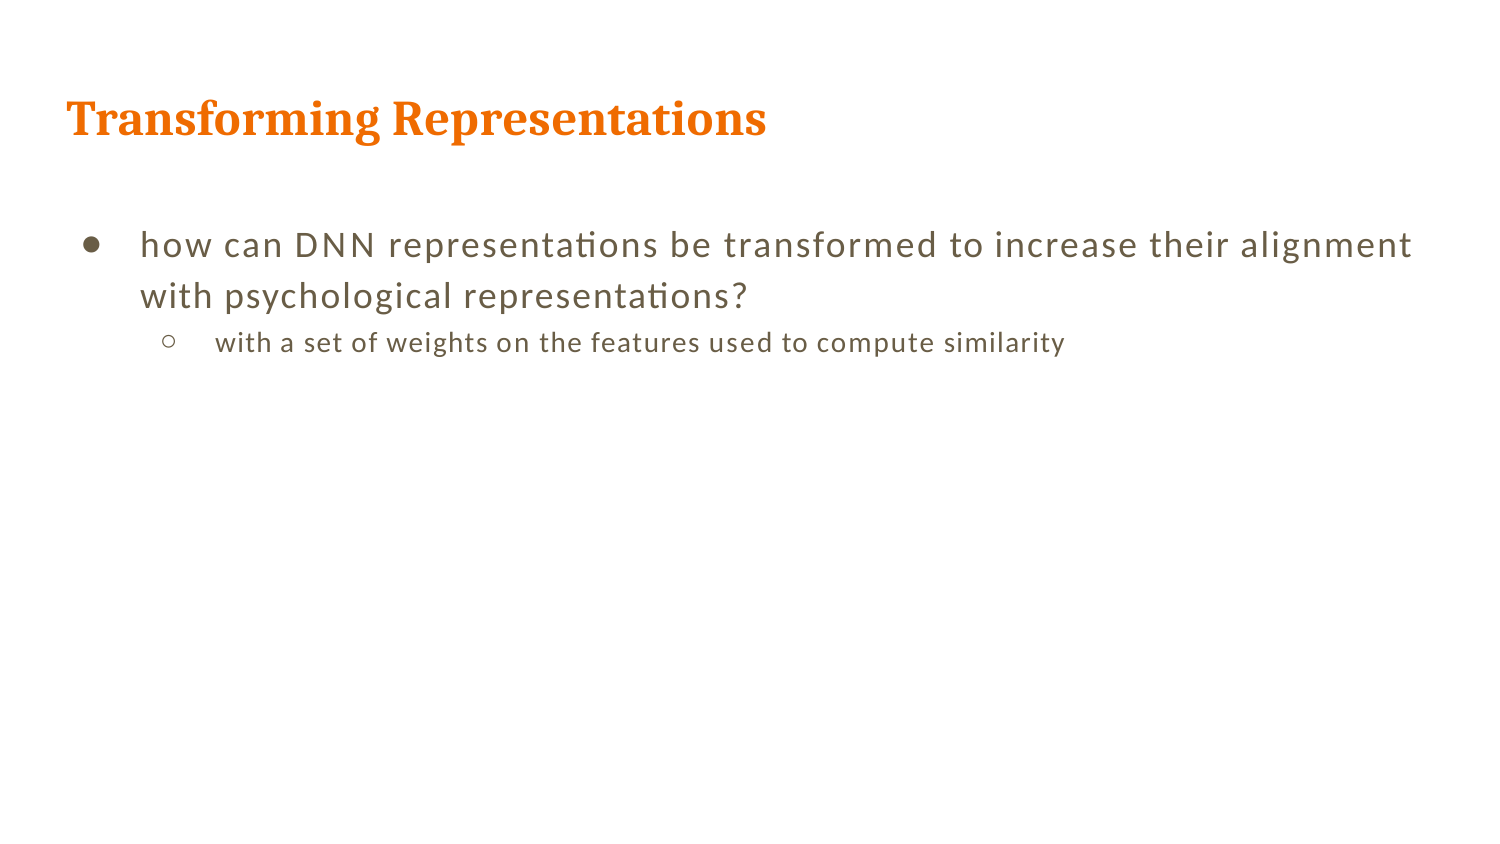

Transforming Representations
how can DNN representations be transformed to increase their alignment  with psychological representations?
with a set of weights on the features used to compute similarity